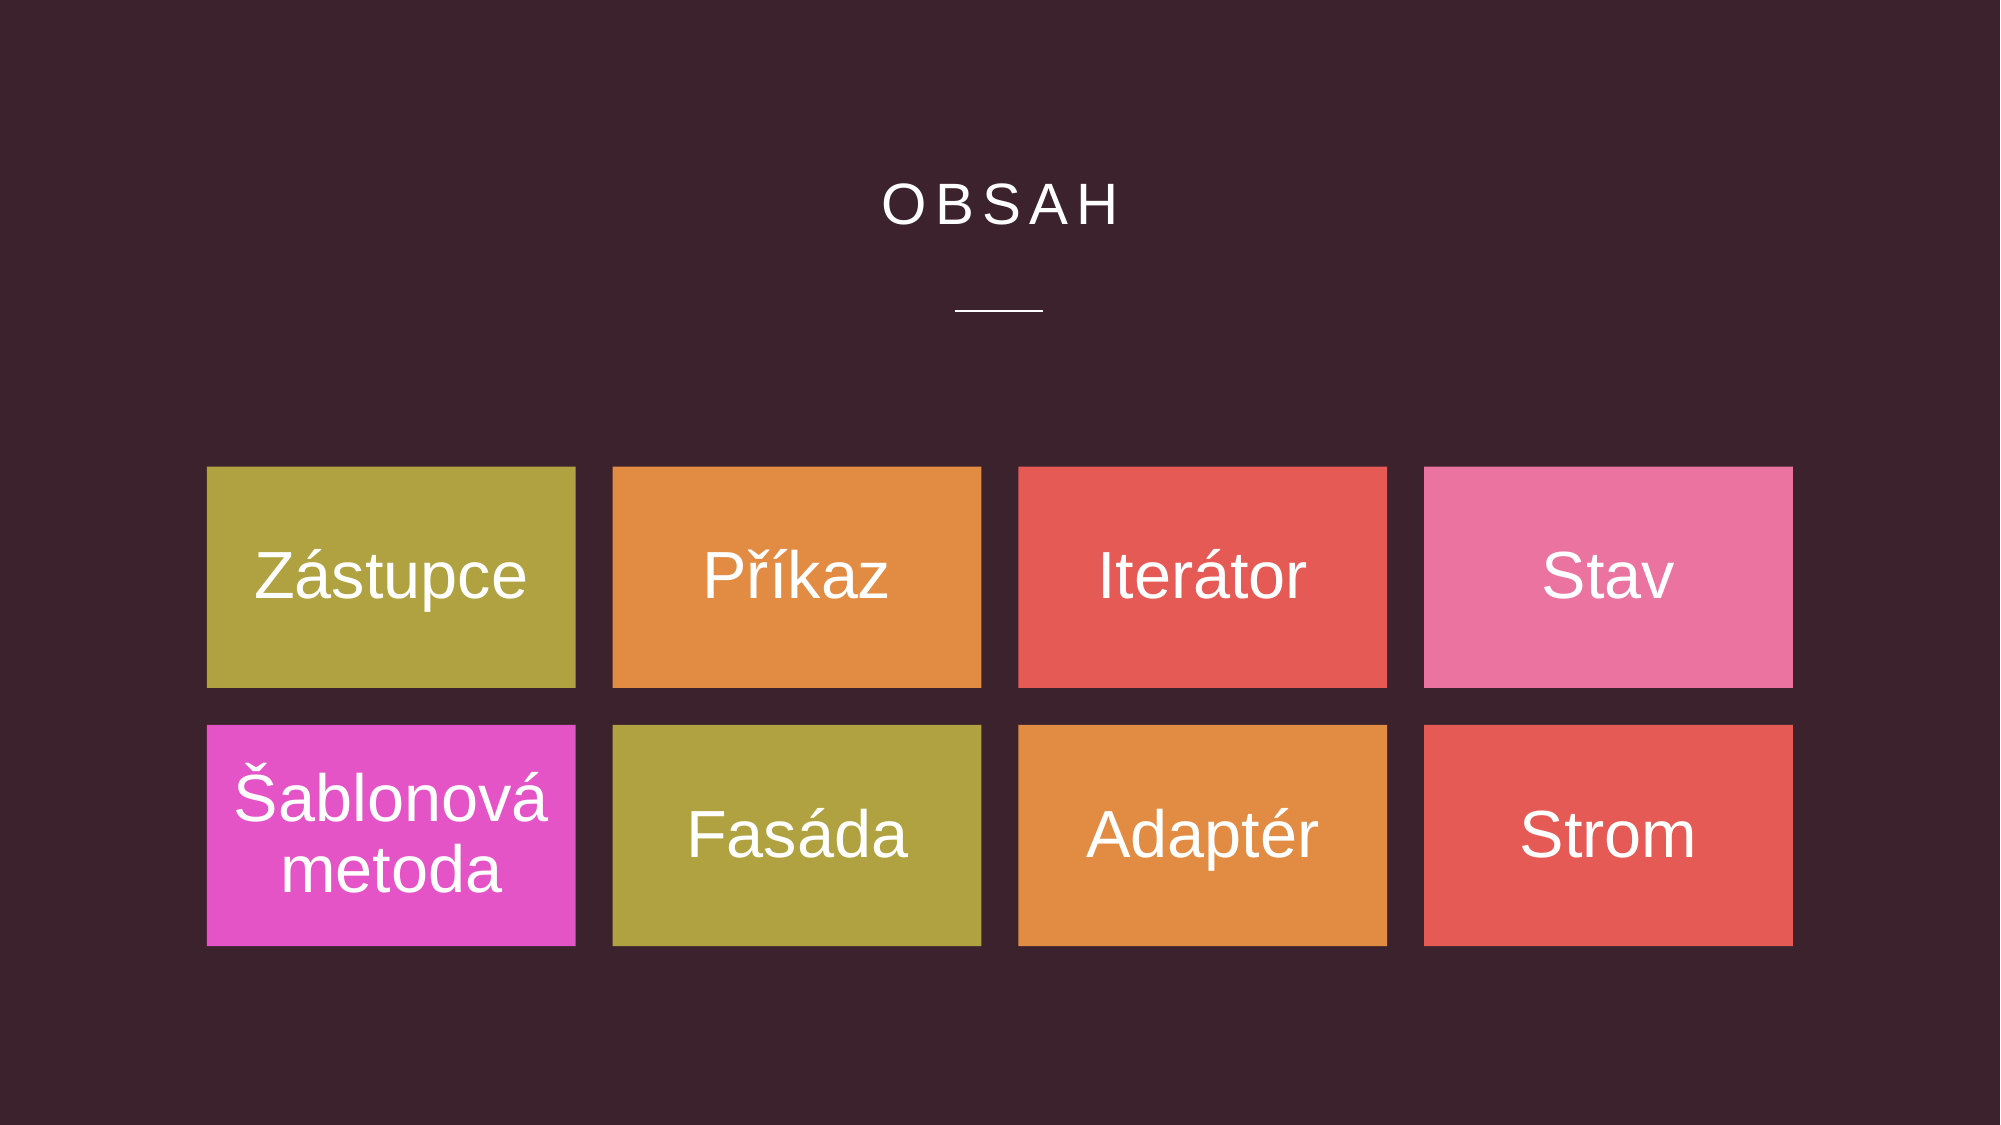

# OBSAH
Zástupce
Příkaz
Iterátor
Stav
Šablonová metoda
Fasáda
Adaptér
Strom